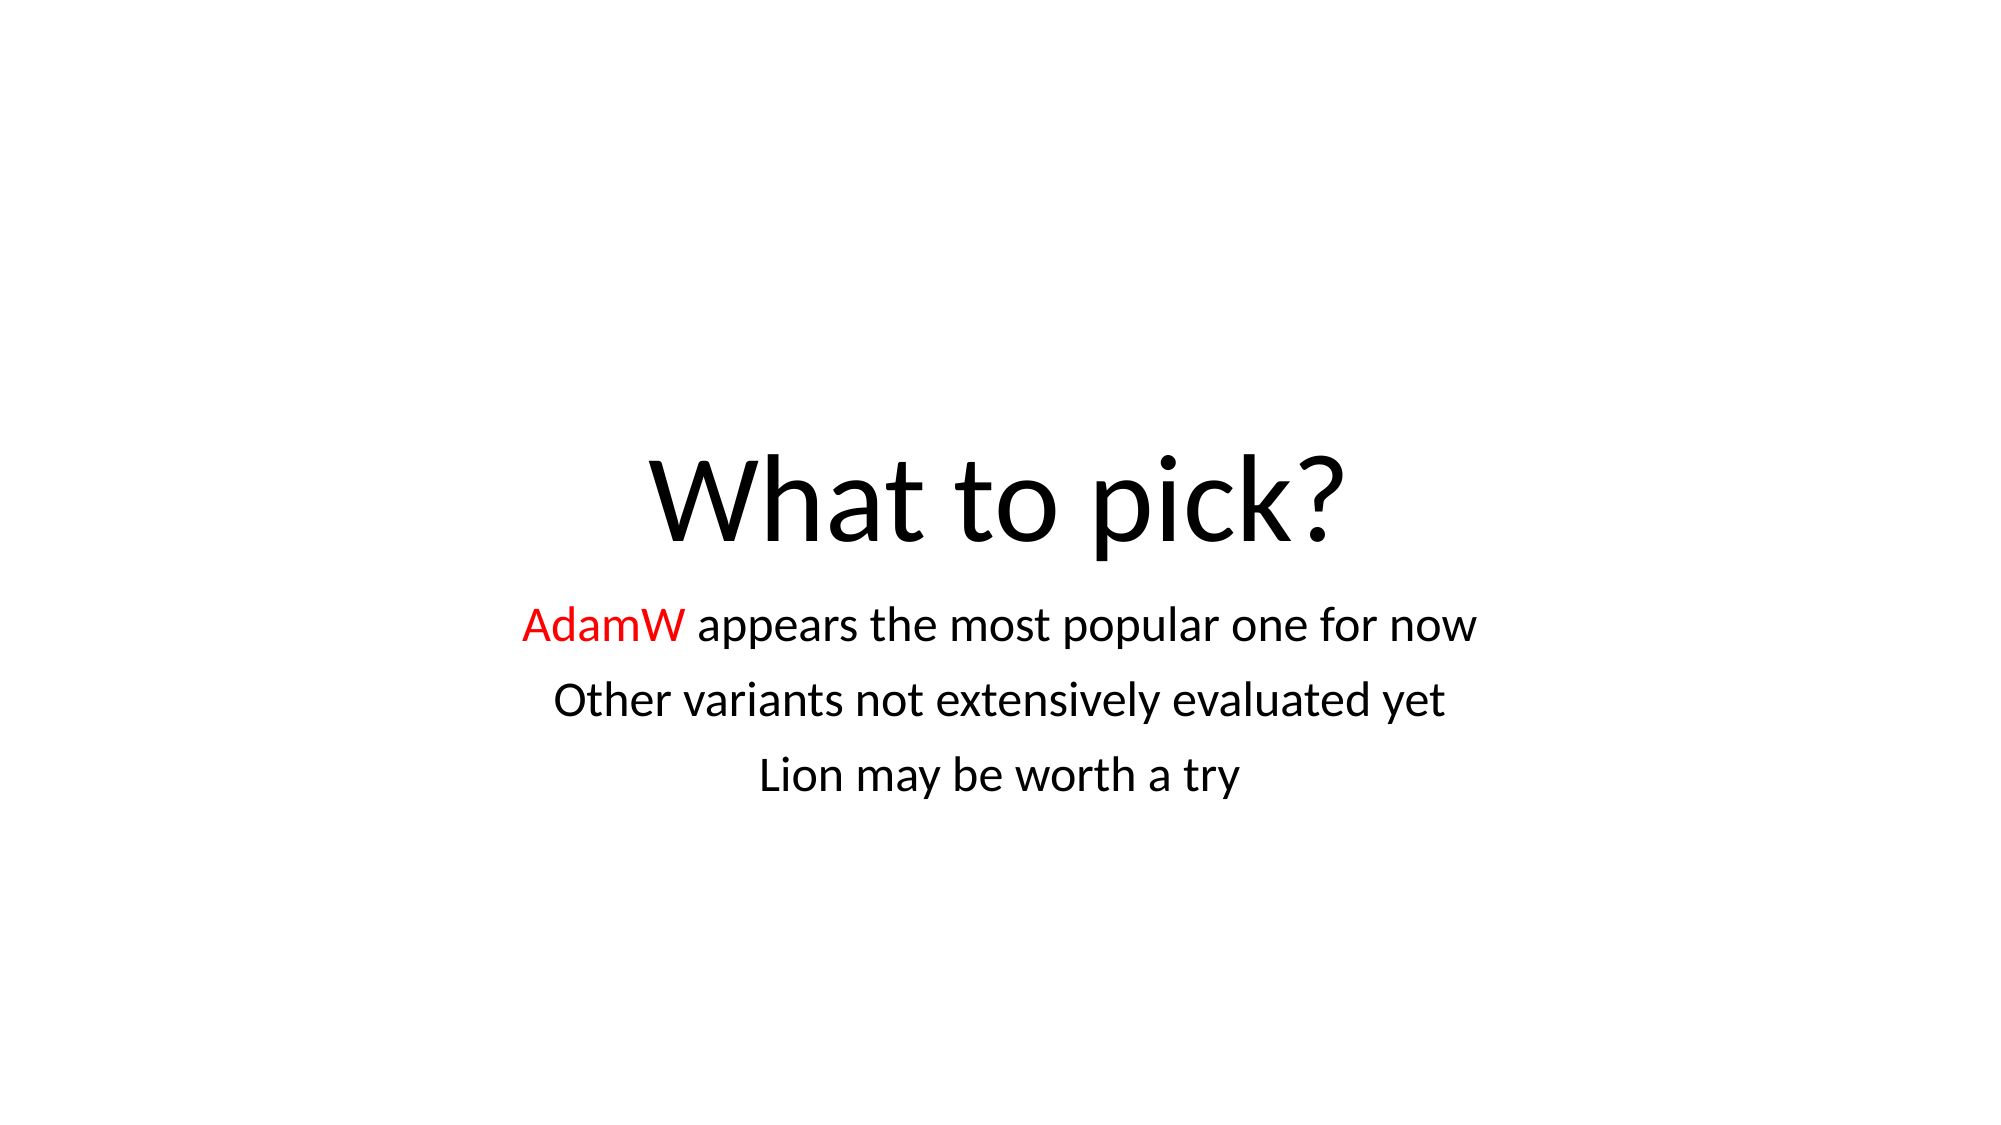

# What to pick?
AdamW appears the most popular one for now
Other variants not extensively evaluated yet
Lion may be worth a try